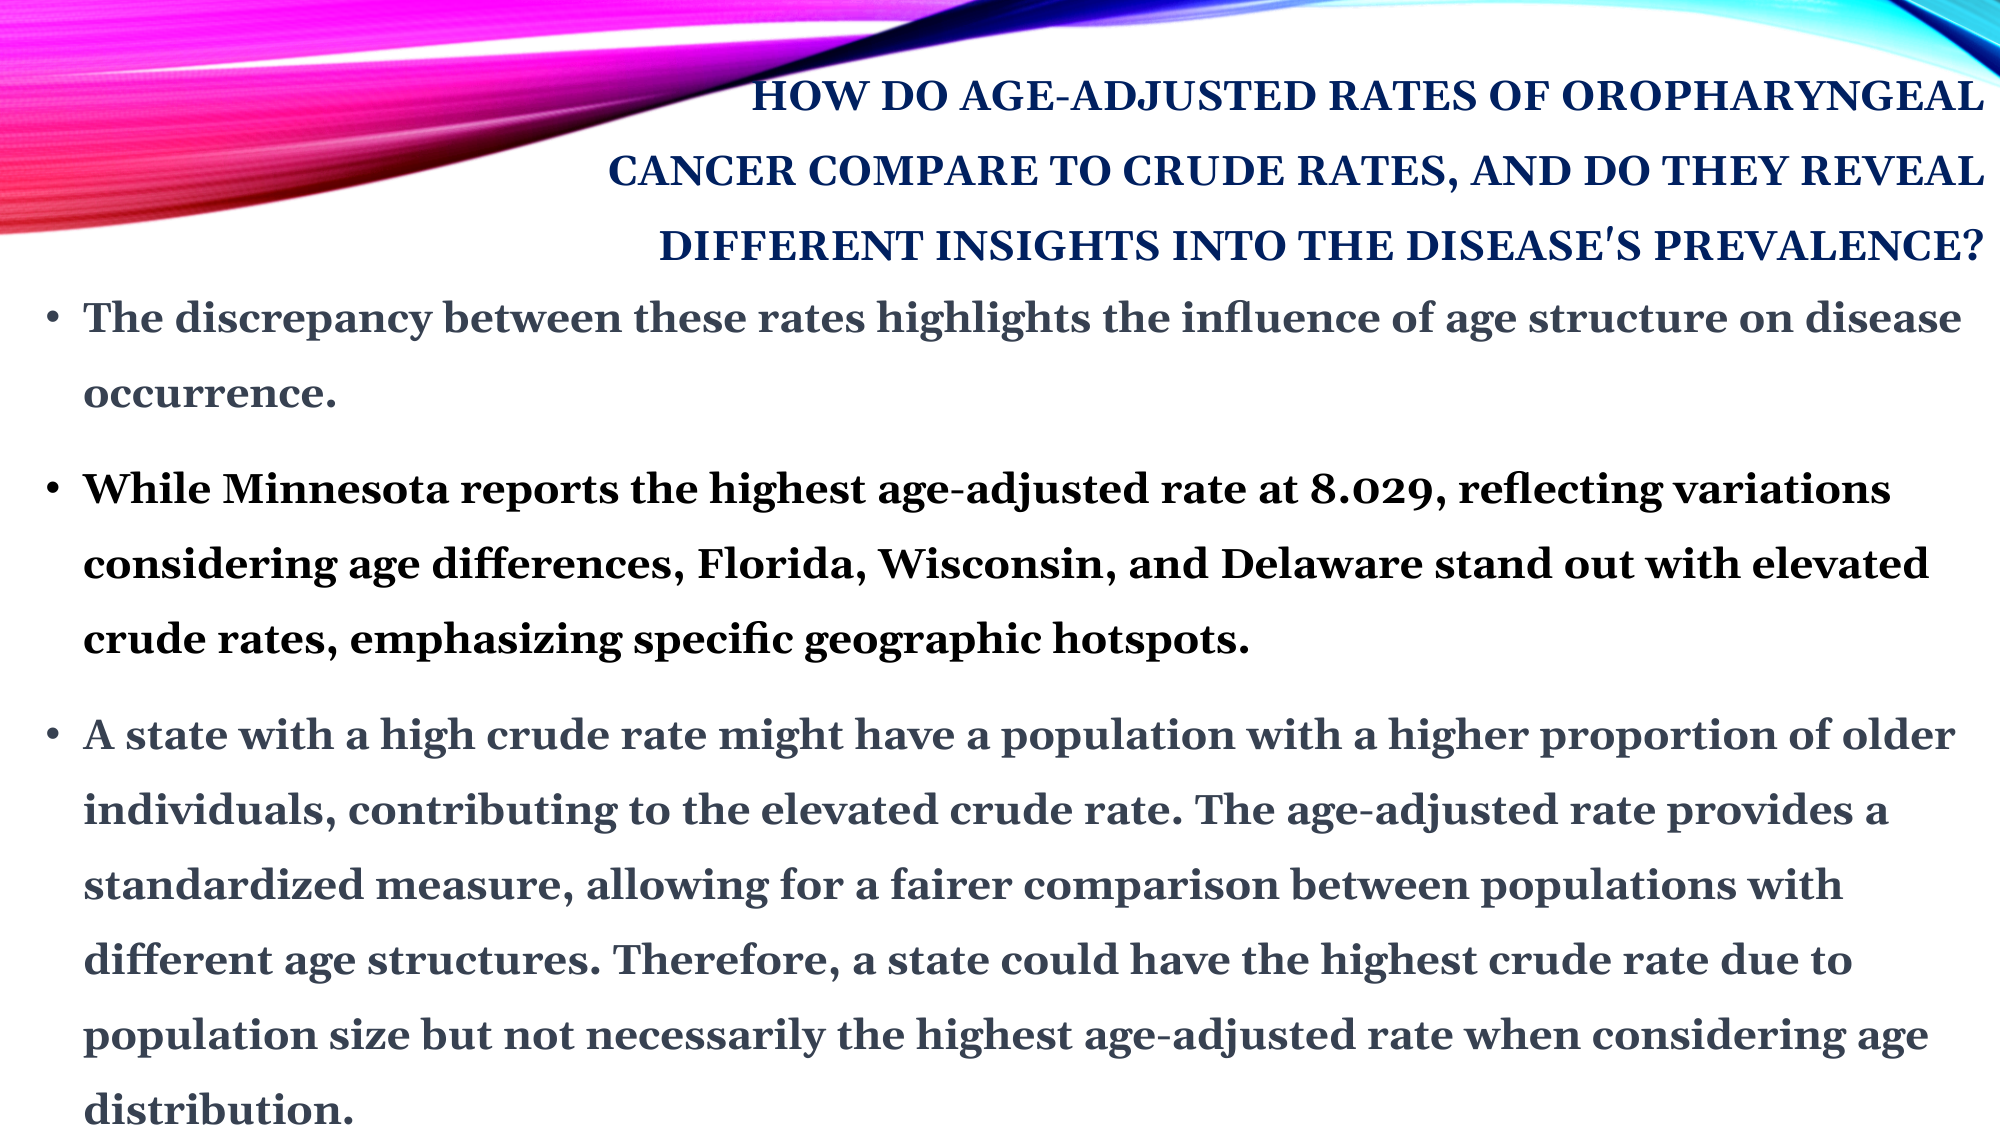

# How do age-adjusted rates of oropharyngeal cancer compare to crude rates, and do they reveal different insights into the disease's prevalence?
The discrepancy between these rates highlights the influence of age structure on disease occurrence.
While Minnesota reports the highest age-adjusted rate at 8.029, reflecting variations considering age differences, Florida, Wisconsin, and Delaware stand out with elevated crude rates, emphasizing specific geographic hotspots.
A state with a high crude rate might have a population with a higher proportion of older individuals, contributing to the elevated crude rate. The age-adjusted rate provides a standardized measure, allowing for a fairer comparison between populations with different age structures. Therefore, a state could have the highest crude rate due to population size but not necessarily the highest age-adjusted rate when considering age distribution.